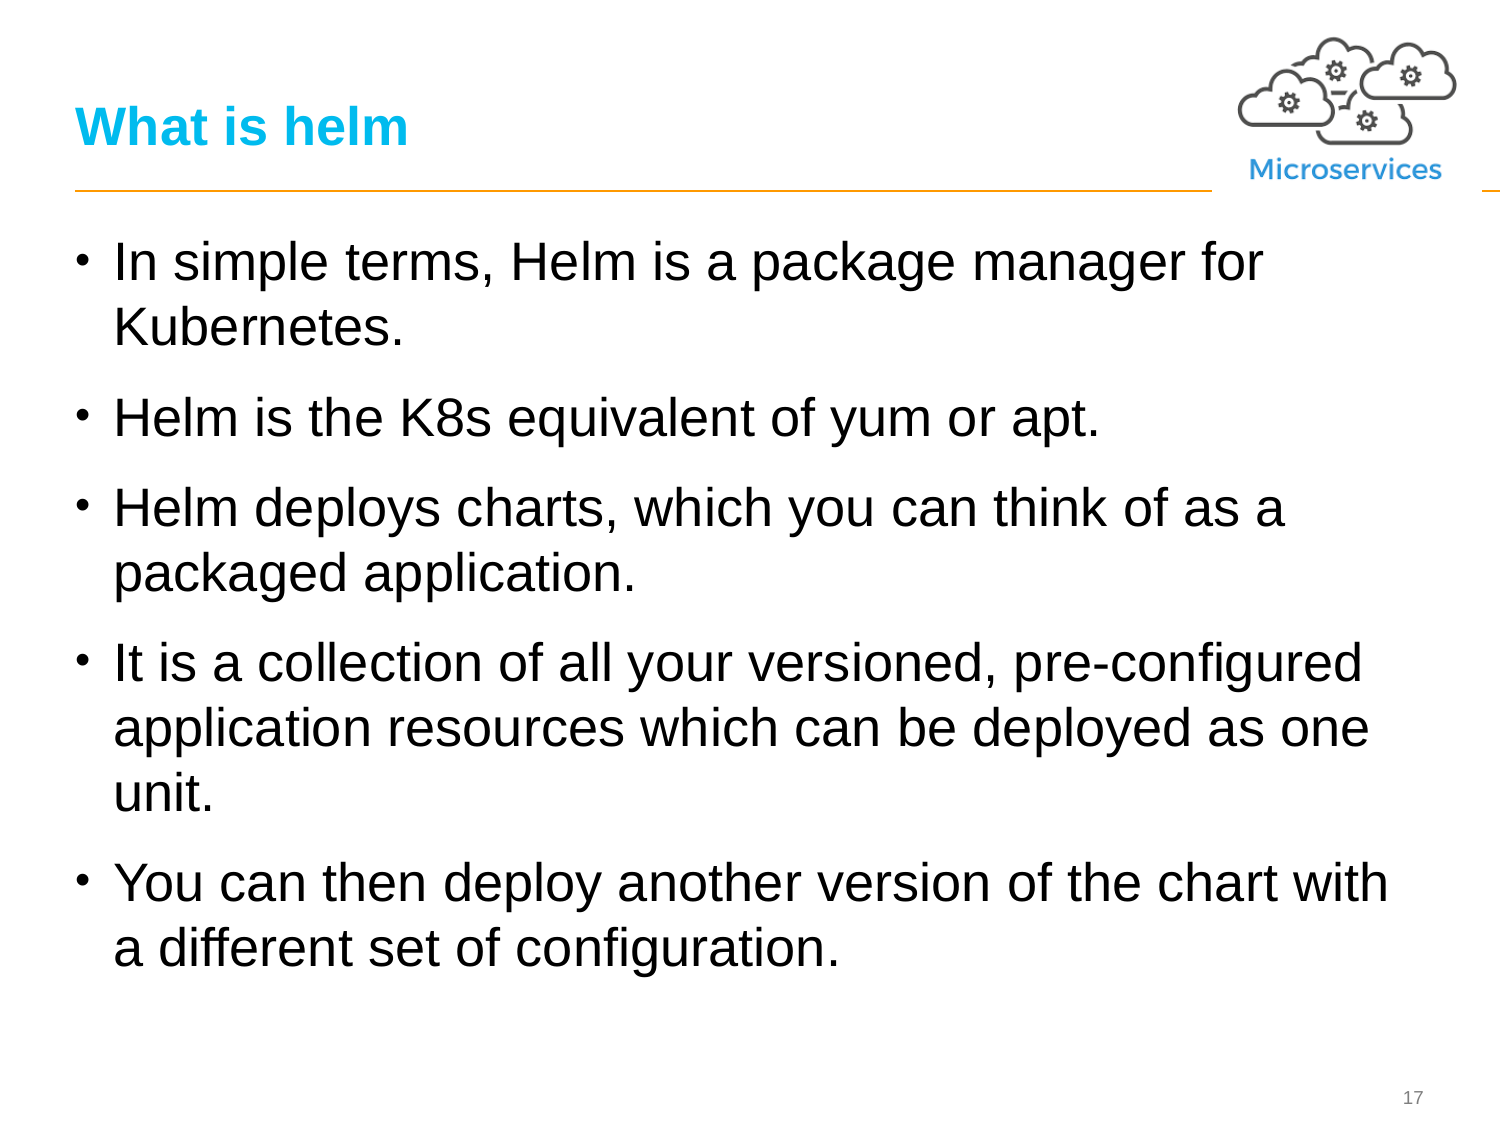

# What is helm
In simple terms, Helm is a package manager for Kubernetes.
Helm is the K8s equivalent of yum or apt.
Helm deploys charts, which you can think of as a packaged application.
It is a collection of all your versioned, pre-configured application resources which can be deployed as one unit.
You can then deploy another version of the chart with a different set of configuration.